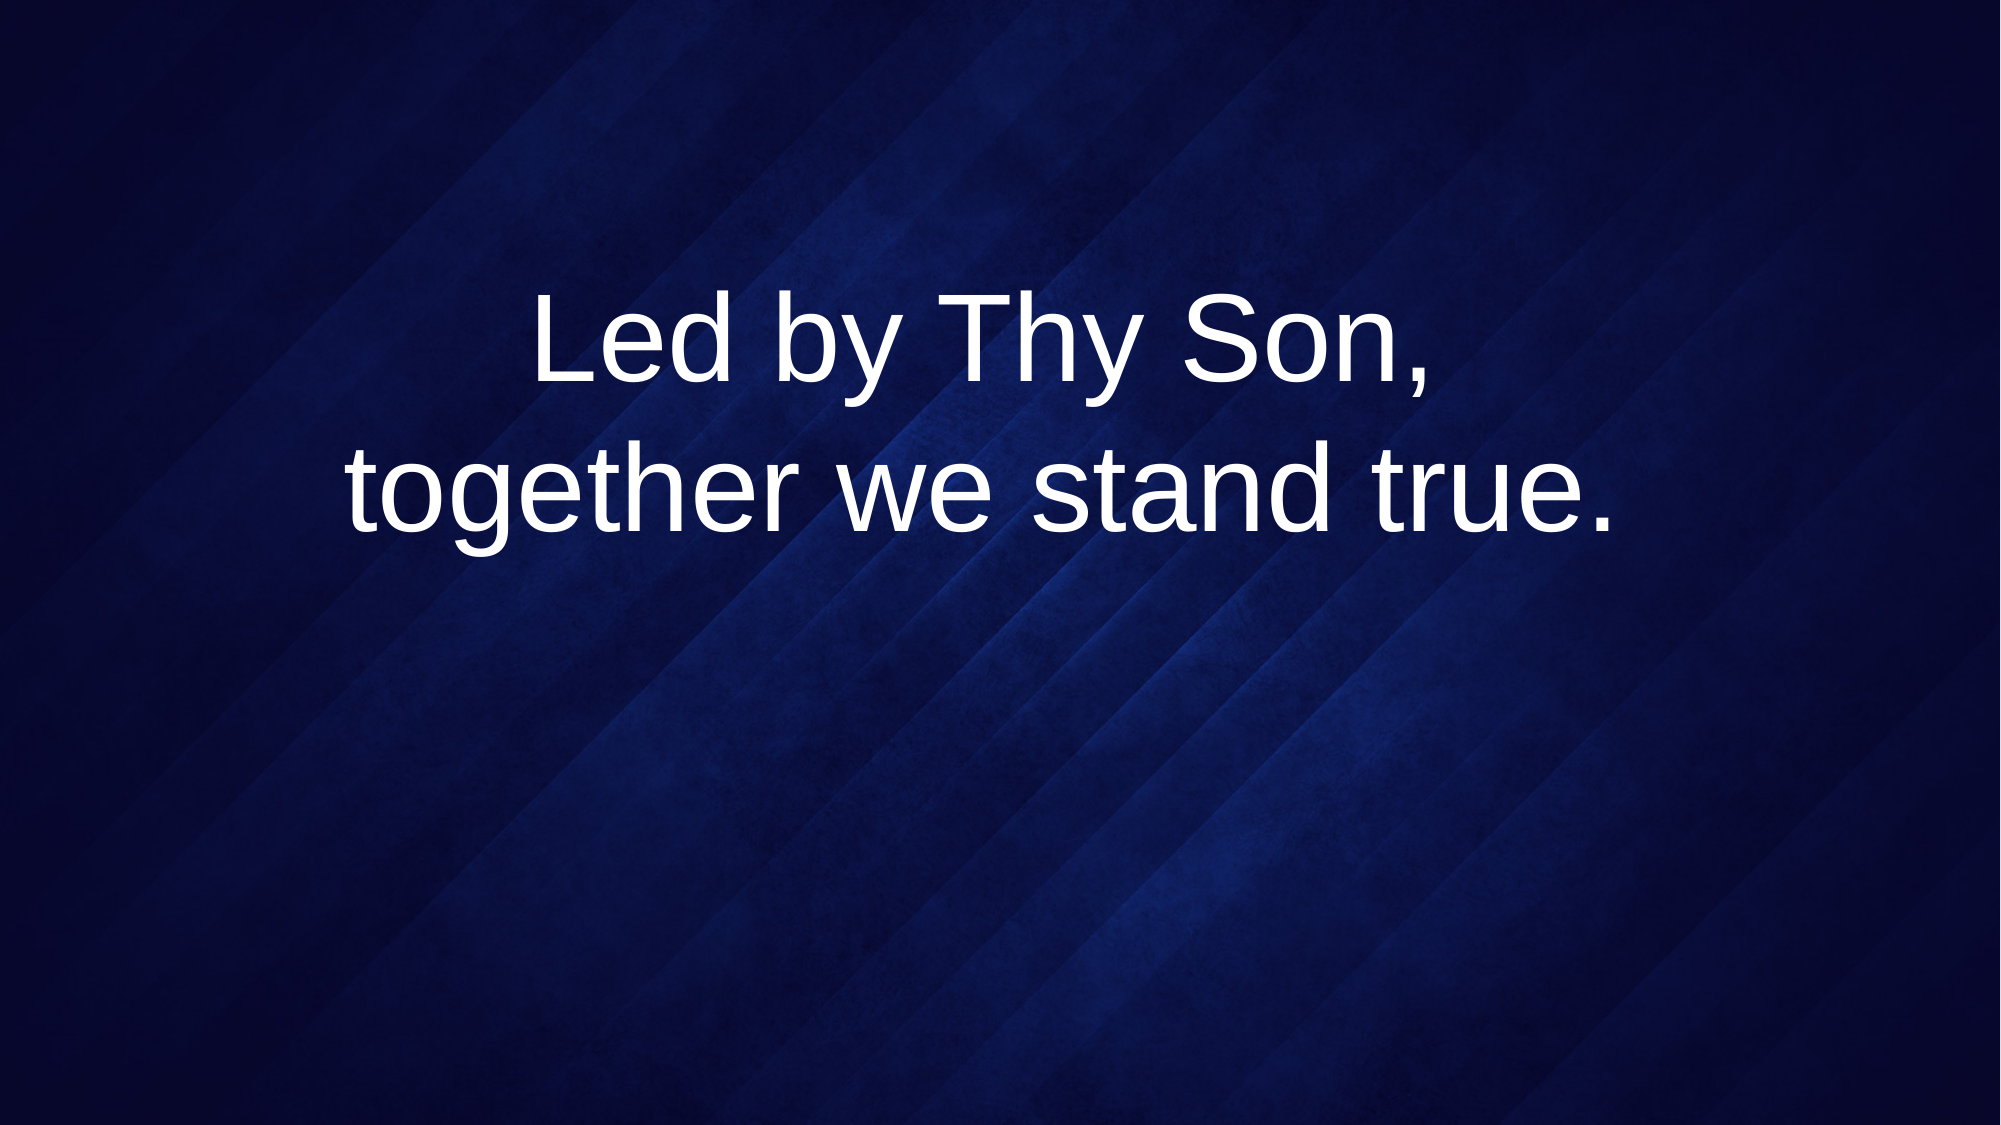

# Led by Thy Son, together we stand true.